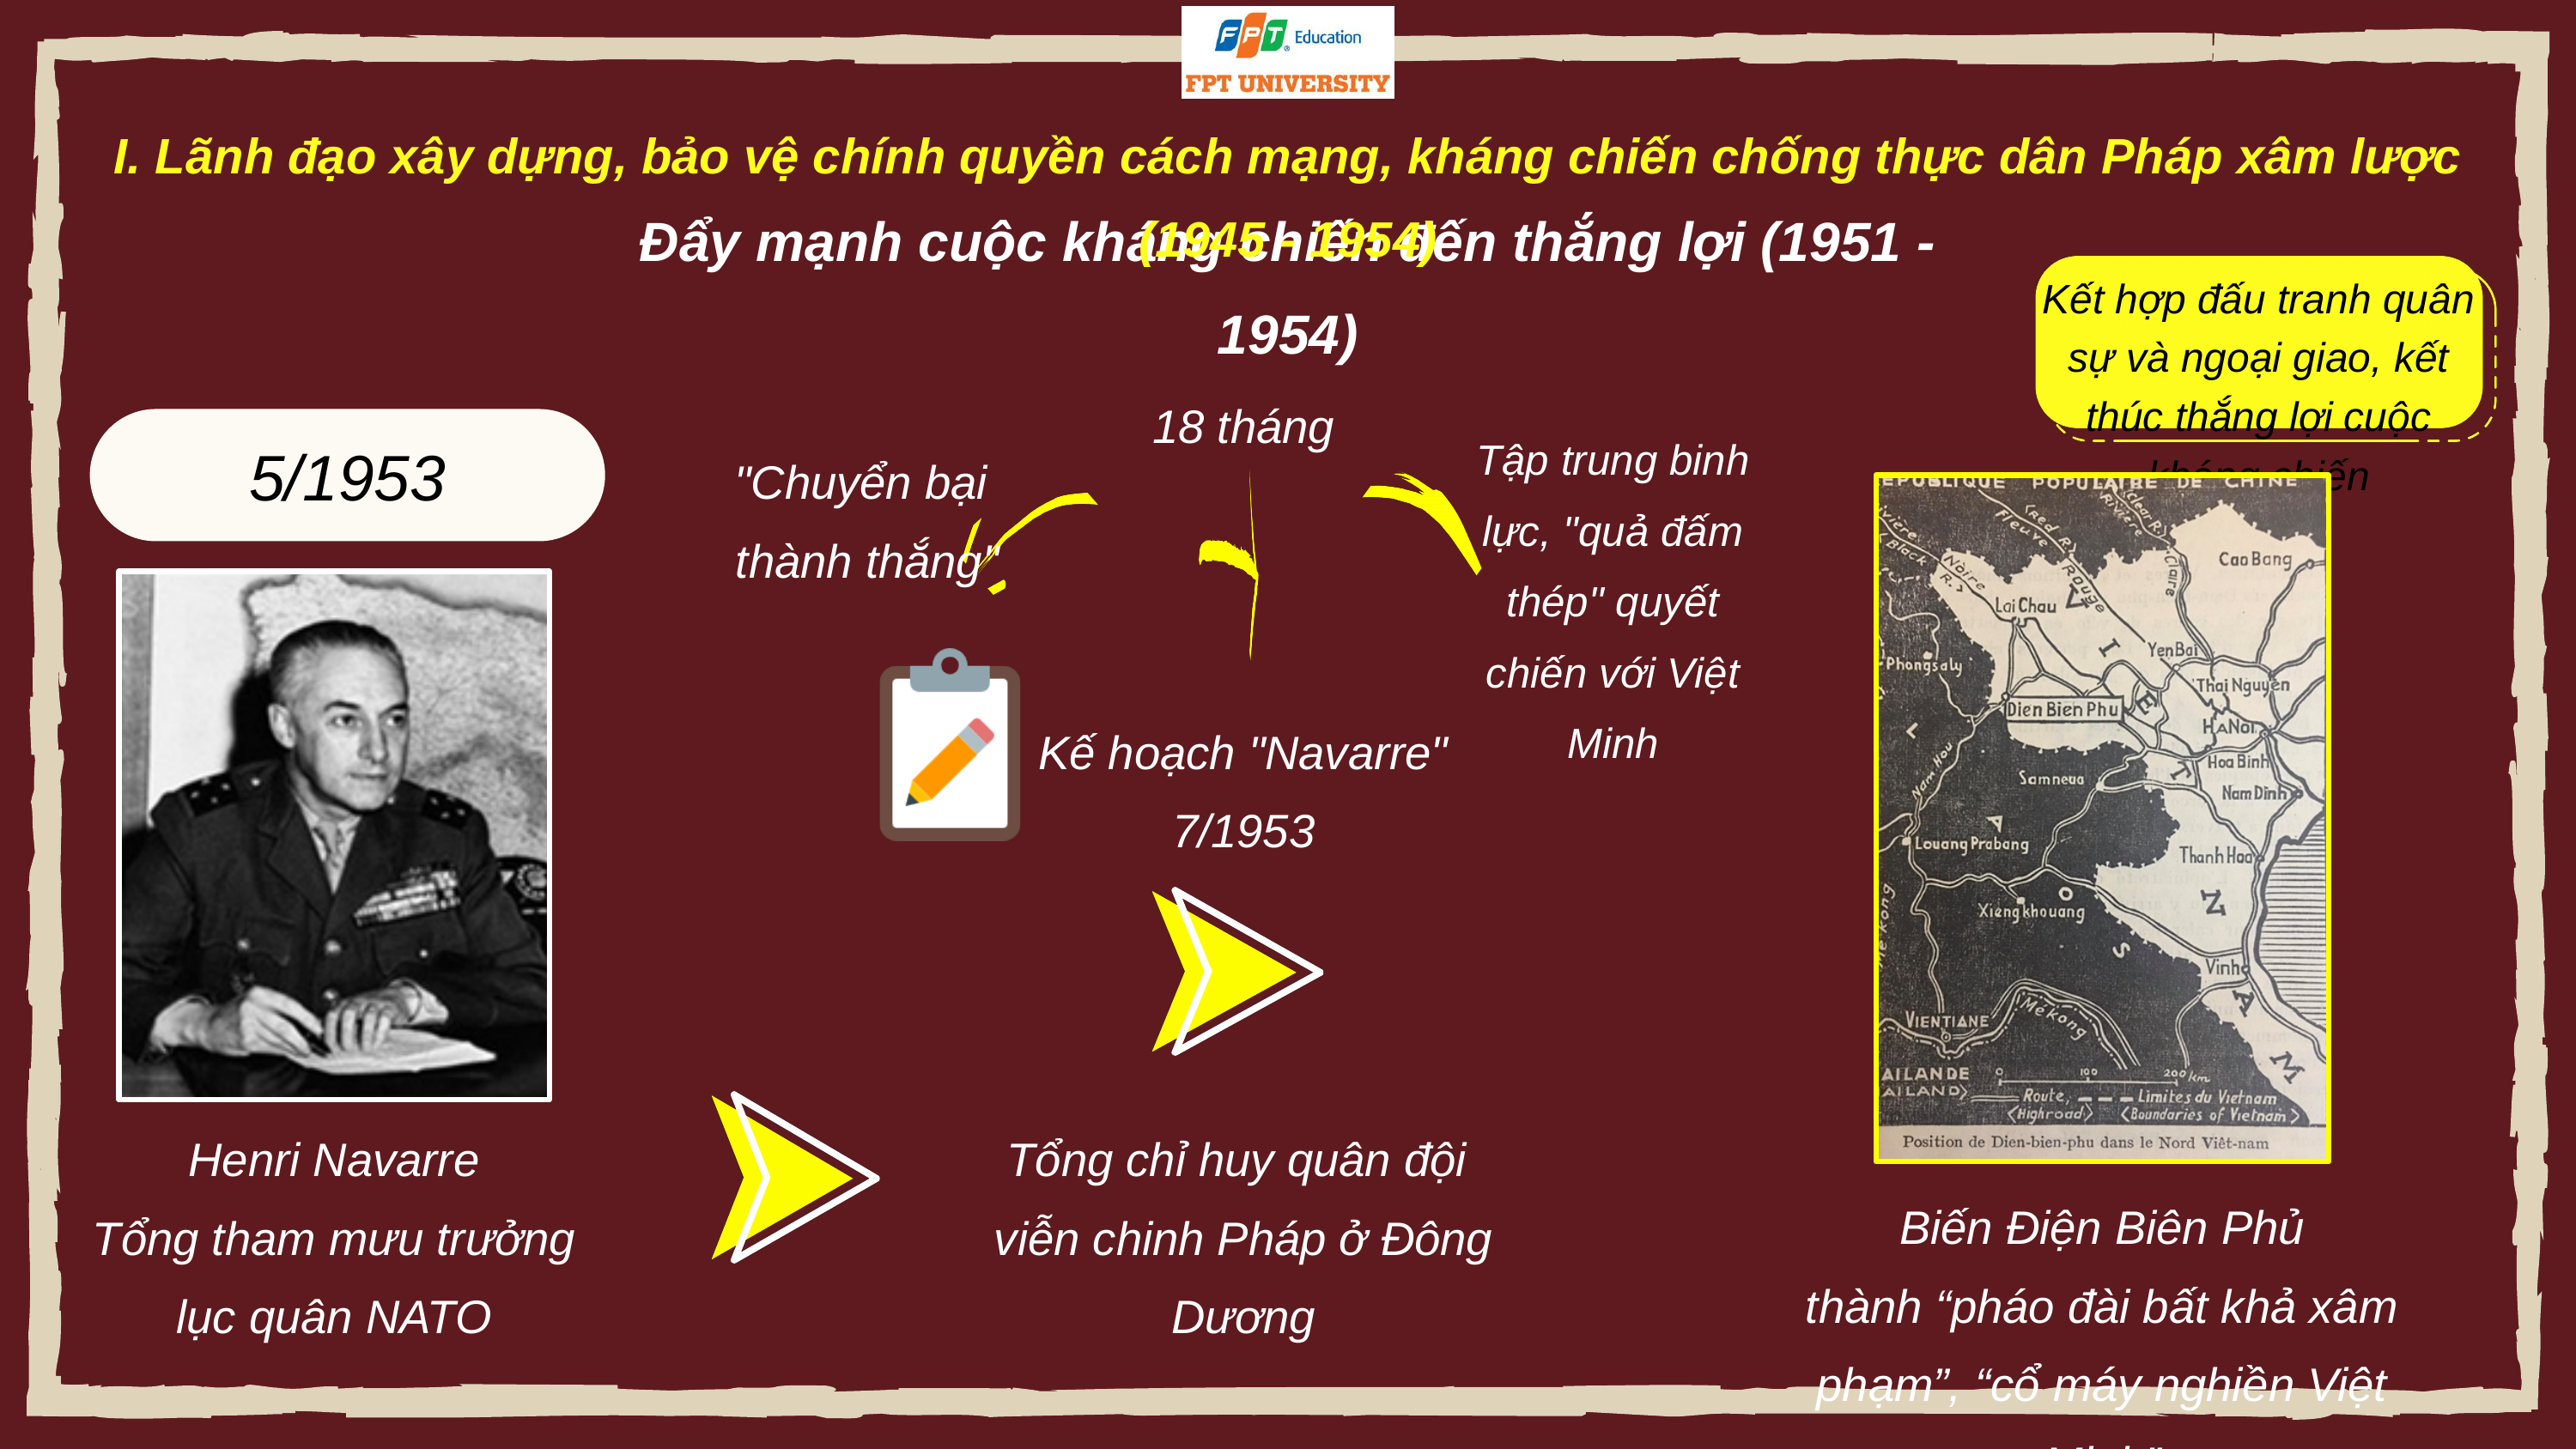

I. Lãnh đạo xây dựng, bảo vệ chính quyền cách mạng, kháng chiến chống thực dân Pháp xâm lược (1945 - 1954)
Đẩy mạnh cuộc kháng chiến đến thắng lợi (1951 - 1954)

Kết hợp đấu tranh quân sự và ngoại giao, kết thúc thắng lợi cuộc kháng chiến
18 tháng

5/1953
Tập trung binh lực, "quả đấm thép" quyết chiến với Việt Minh
"Chuyển bại
thành thắng"

Kế hoạch "Navarre"
7/1953

Henri Navarre
Tổng tham mưu trưởng
lục quân NATO
Tổng chỉ huy quân đội
viễn chinh Pháp ở Đông Dương
Biến Điện Biên Phủ
thành “pháo đài bất khả xâm phạm”, “cổ máy nghiền Việt Minh”